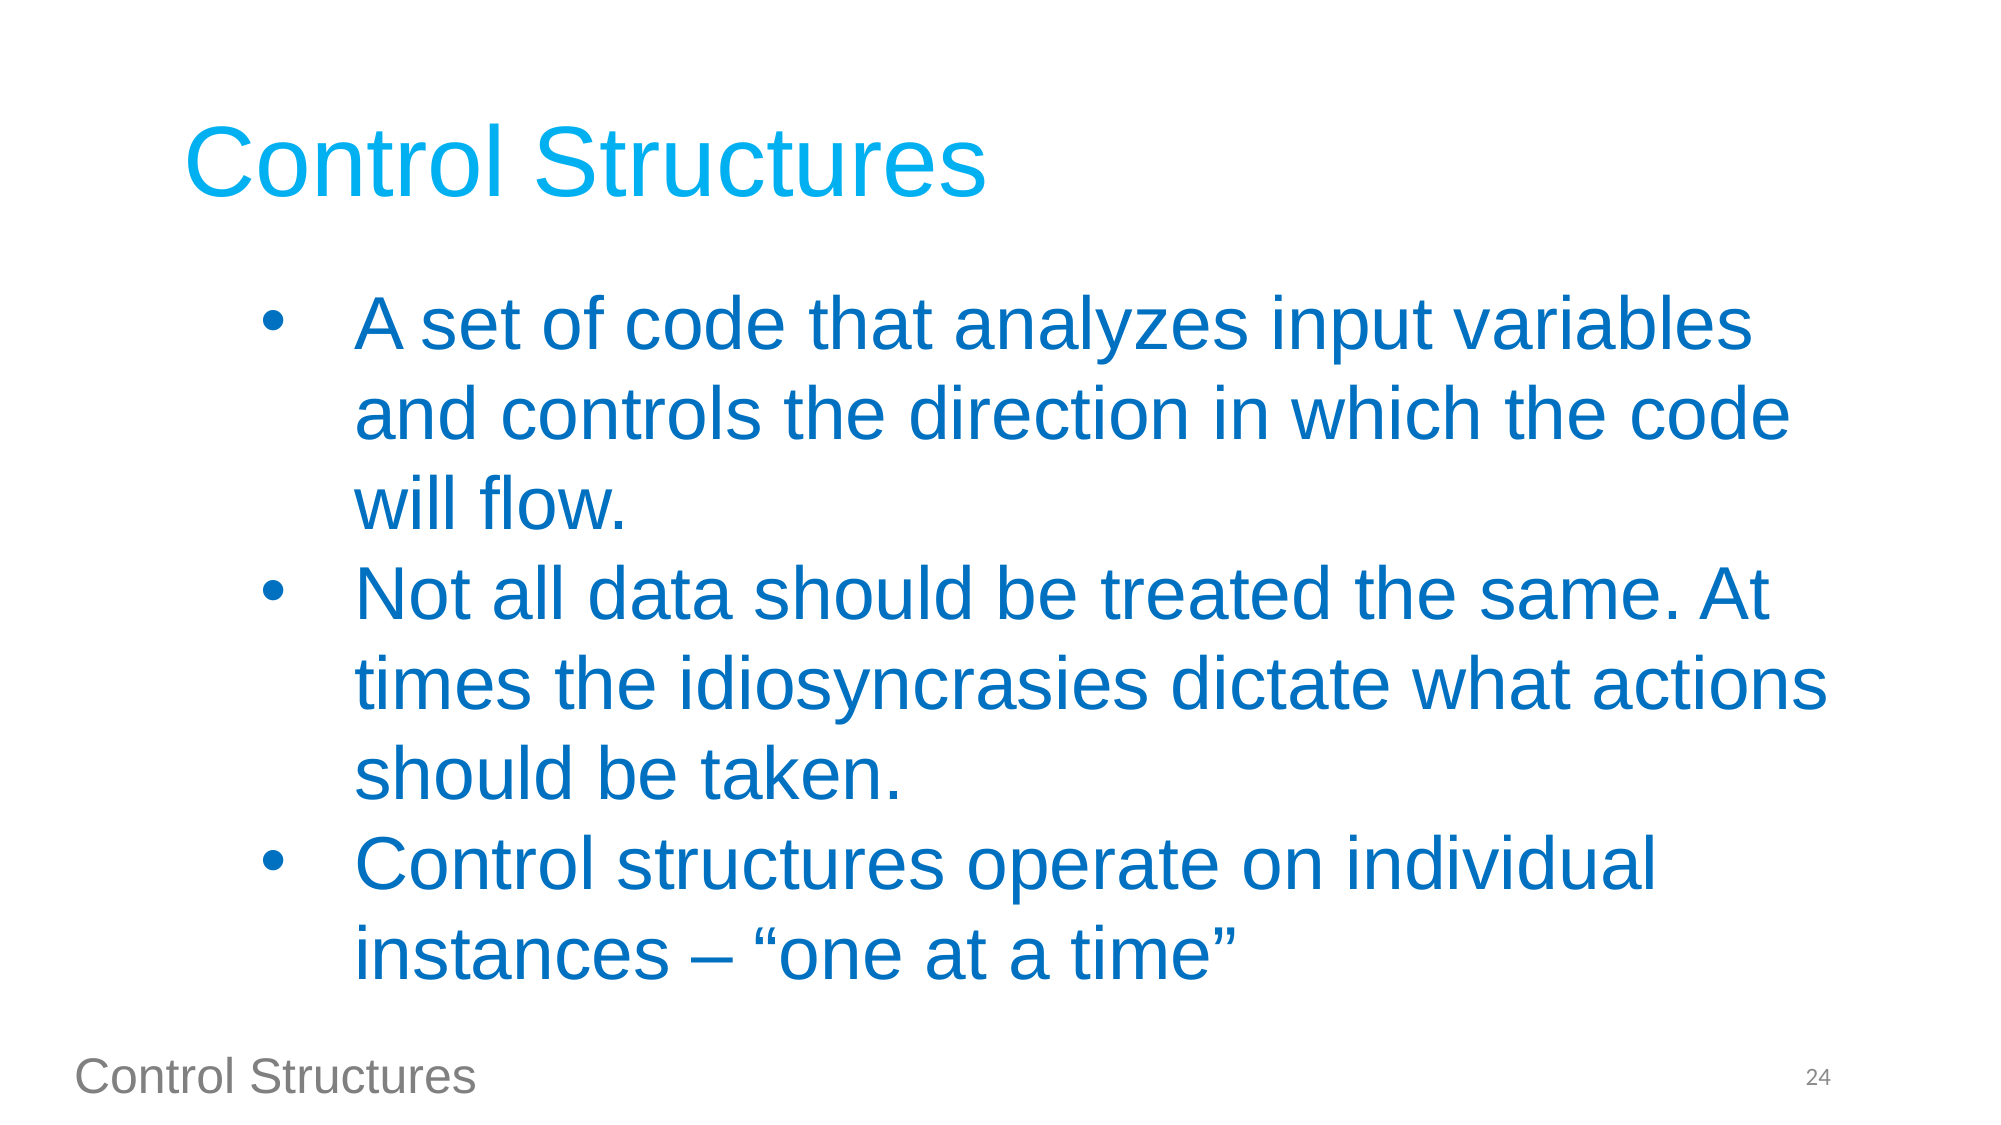

Control Structures
A set of code that analyzes input variables and controls the direction in which the code will flow.
Not all data should be treated the same. At times the idiosyncrasies dictate what actions should be taken.
Control structures operate on individual instances – “one at a time”

Control Structures
24